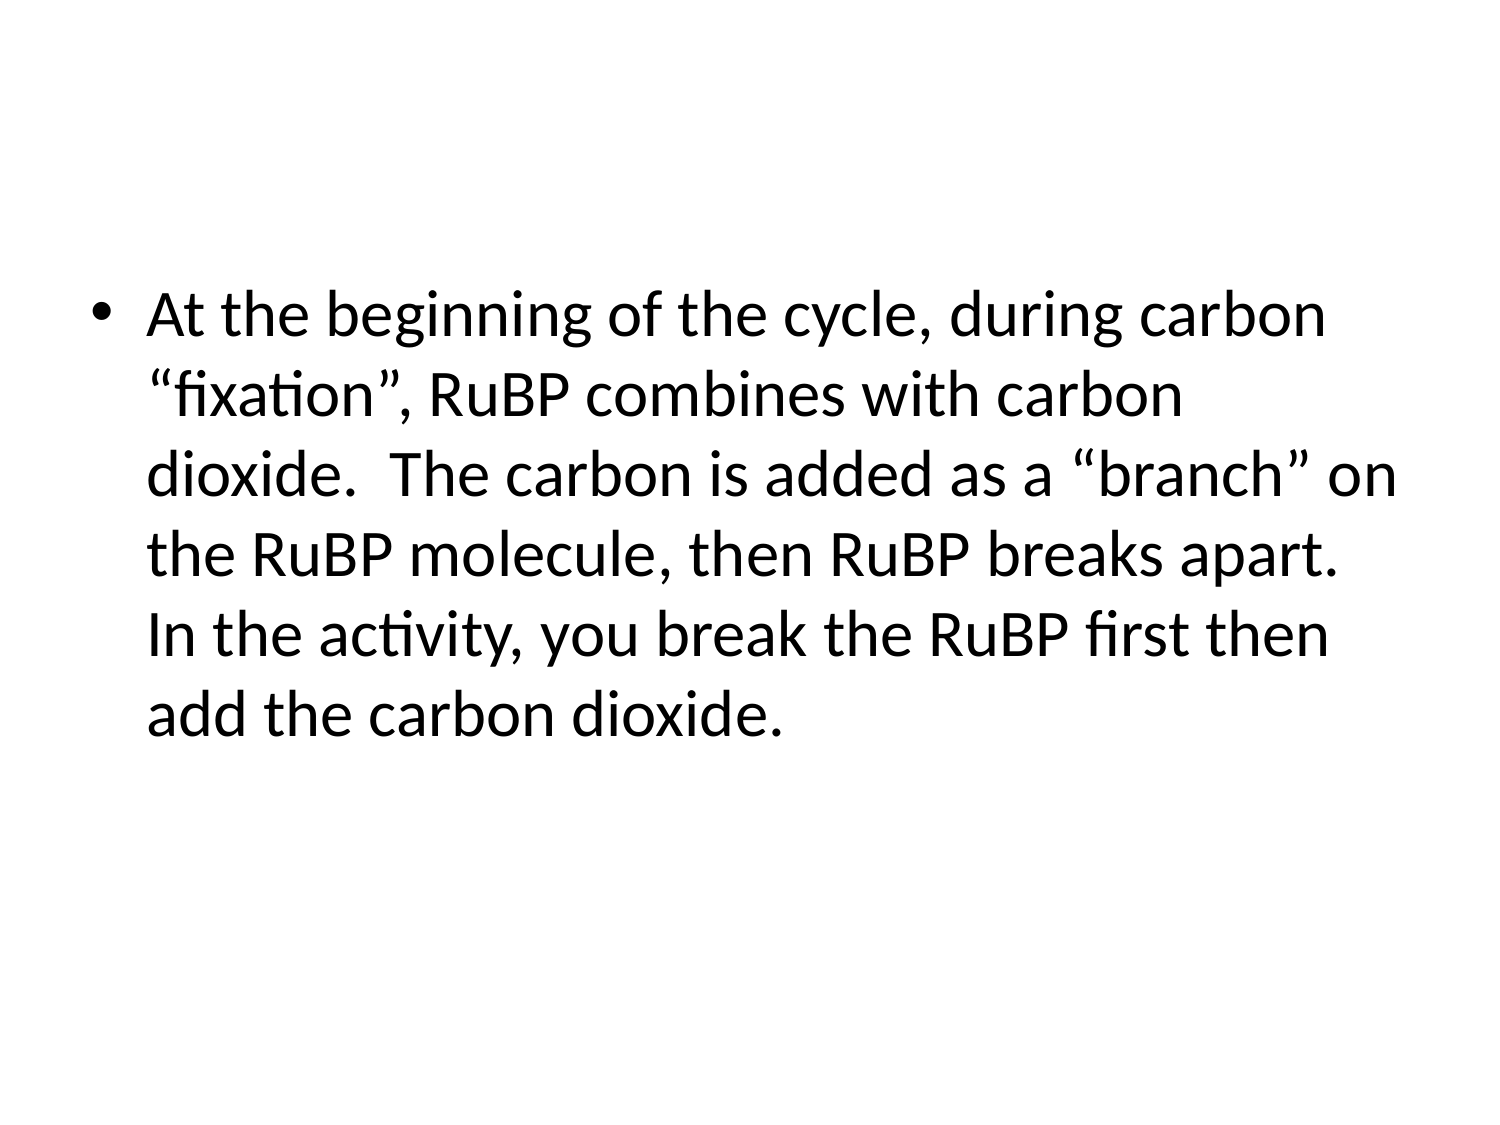

#
At the beginning of the cycle, during carbon “fixation”, RuBP combines with carbon dioxide.  The carbon is added as a “branch” on the RuBP molecule, then RuBP breaks apart.  In the activity, you break the RuBP first then add the carbon dioxide.